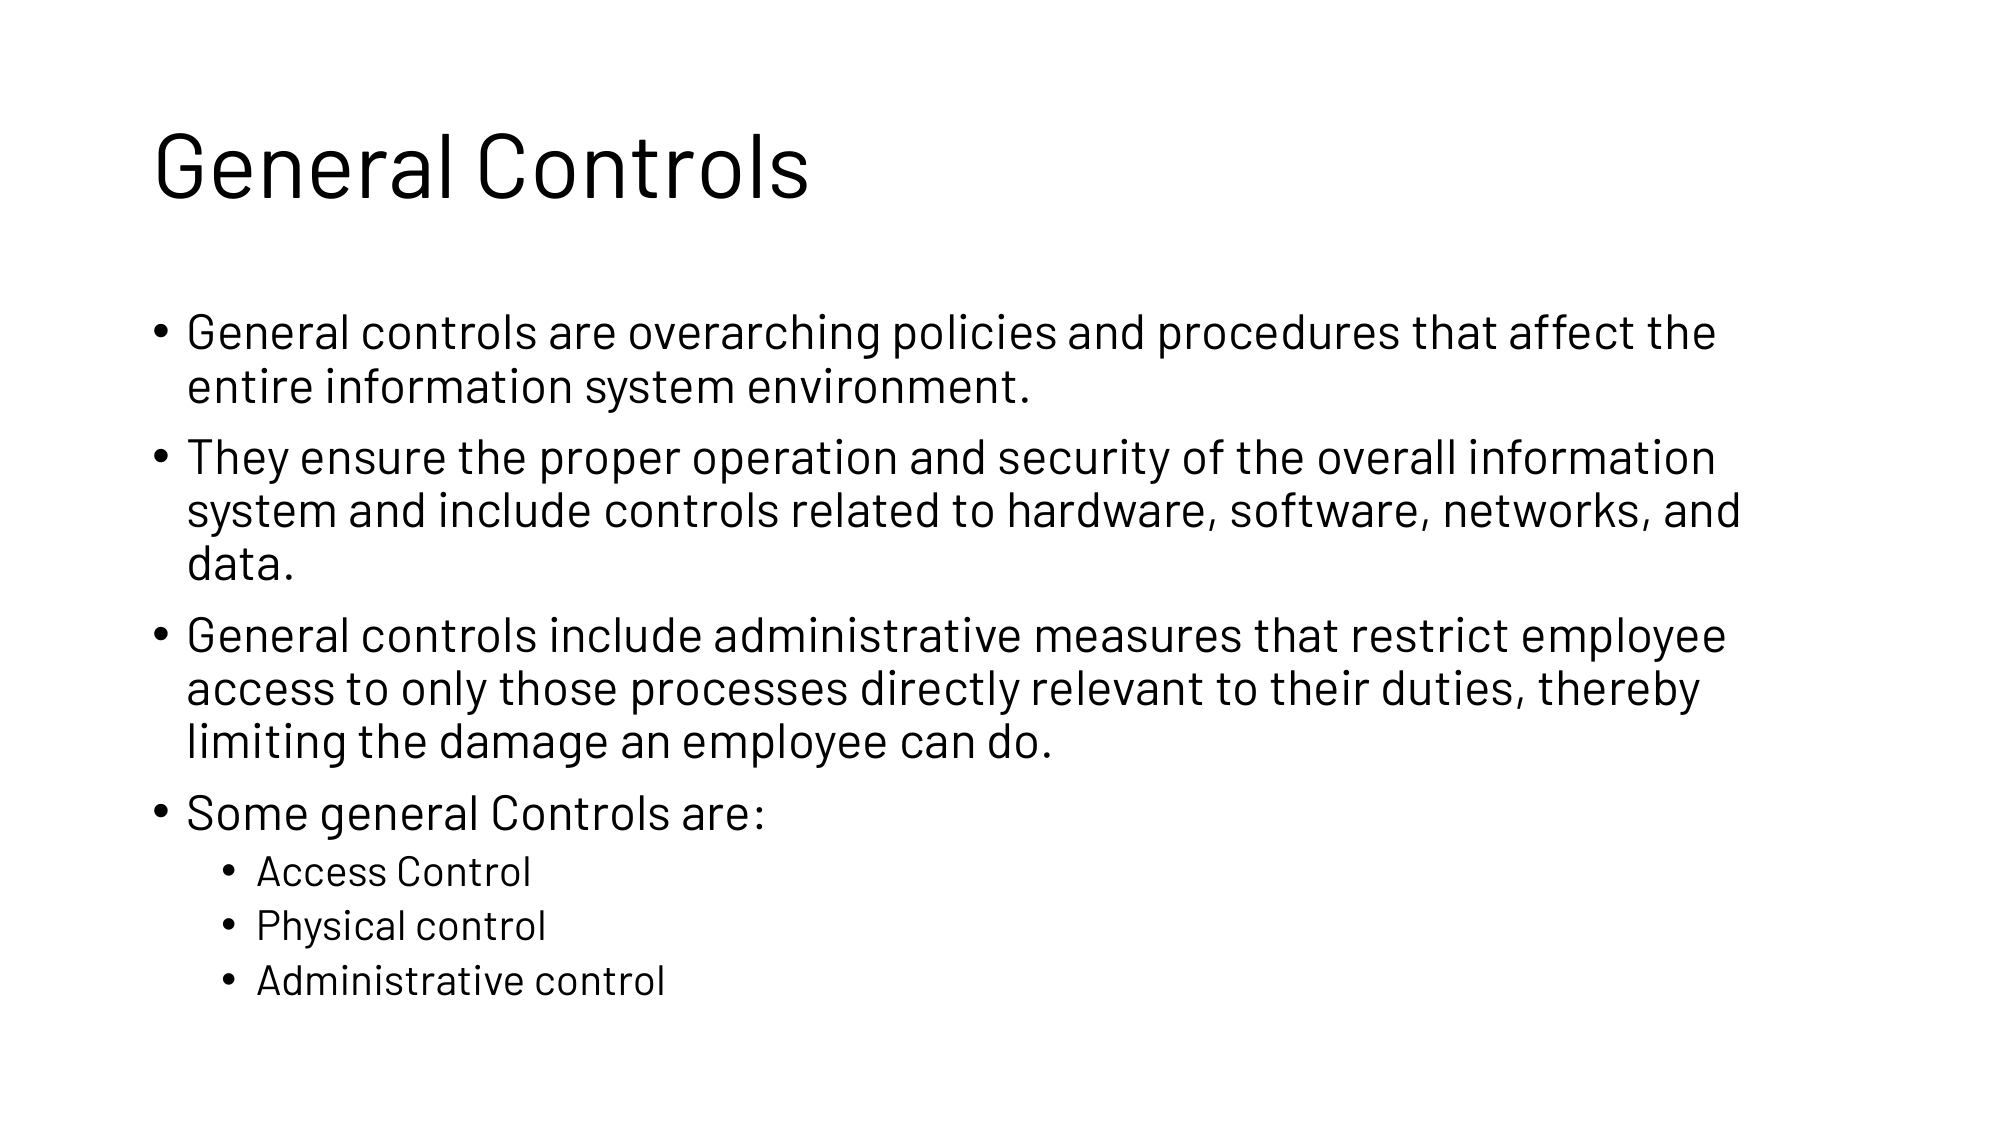

# General Controls
General controls are overarching policies and procedures that affect the entire information system environment.
They ensure the proper operation and security of the overall information system and include controls related to hardware, software, networks, and data.
General controls include administrative measures that restrict employee access to only those processes directly relevant to their duties, thereby limiting the damage an employee can do.
Some general Controls are:
Access Control
Physical control
Administrative control